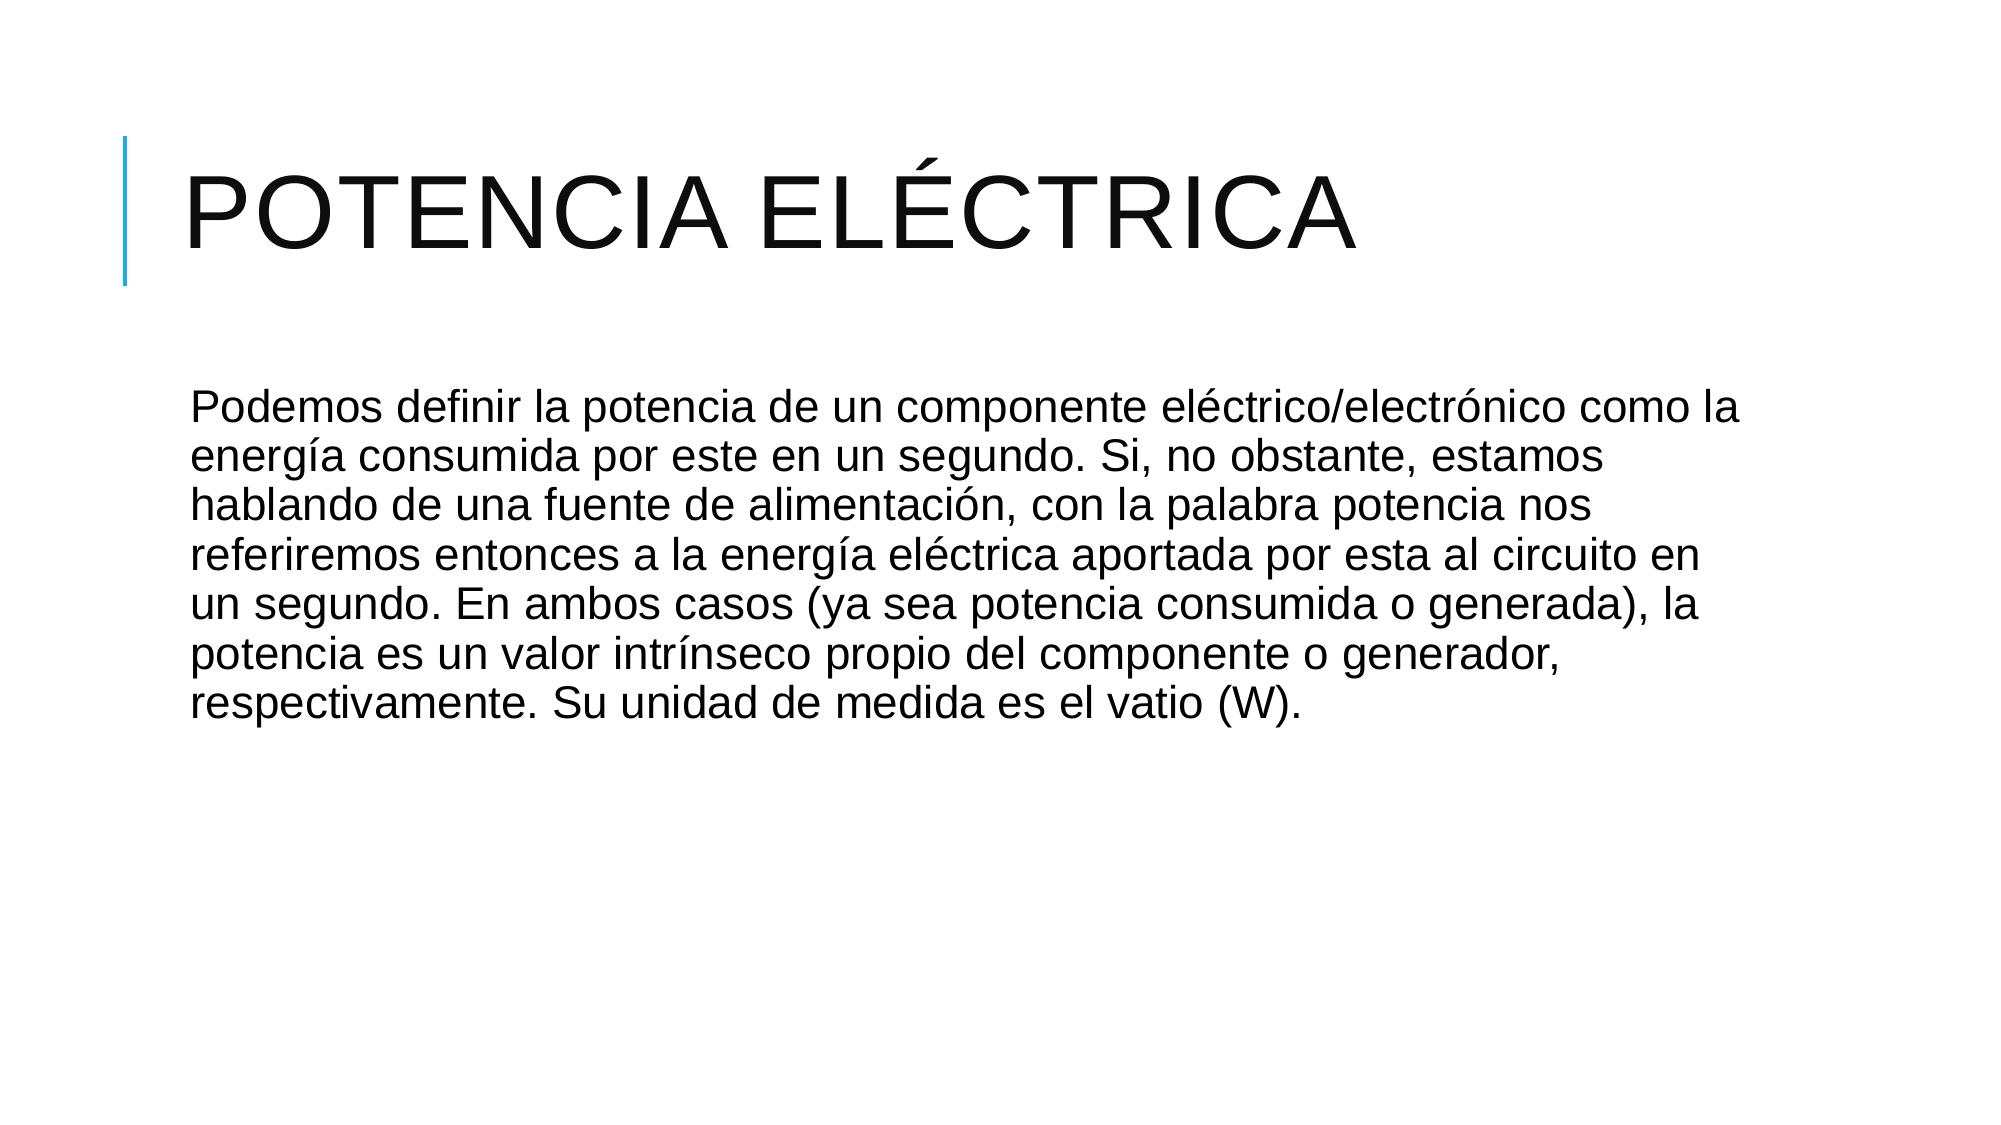

# Potencia Eléctrica
Podemos definir la potencia de un componente eléctrico/electrónico como la energía consumida por este en un segundo. Si, no obstante, estamos hablando de una fuente de alimentación, con la palabra potencia nos referiremos entonces a la energía eléctrica aportada por esta al circuito en un segundo. En ambos casos (ya sea potencia consumida o generada), la potencia es un valor intrínseco propio del componente o generador, respectivamente. Su unidad de medida es el vatio (W).